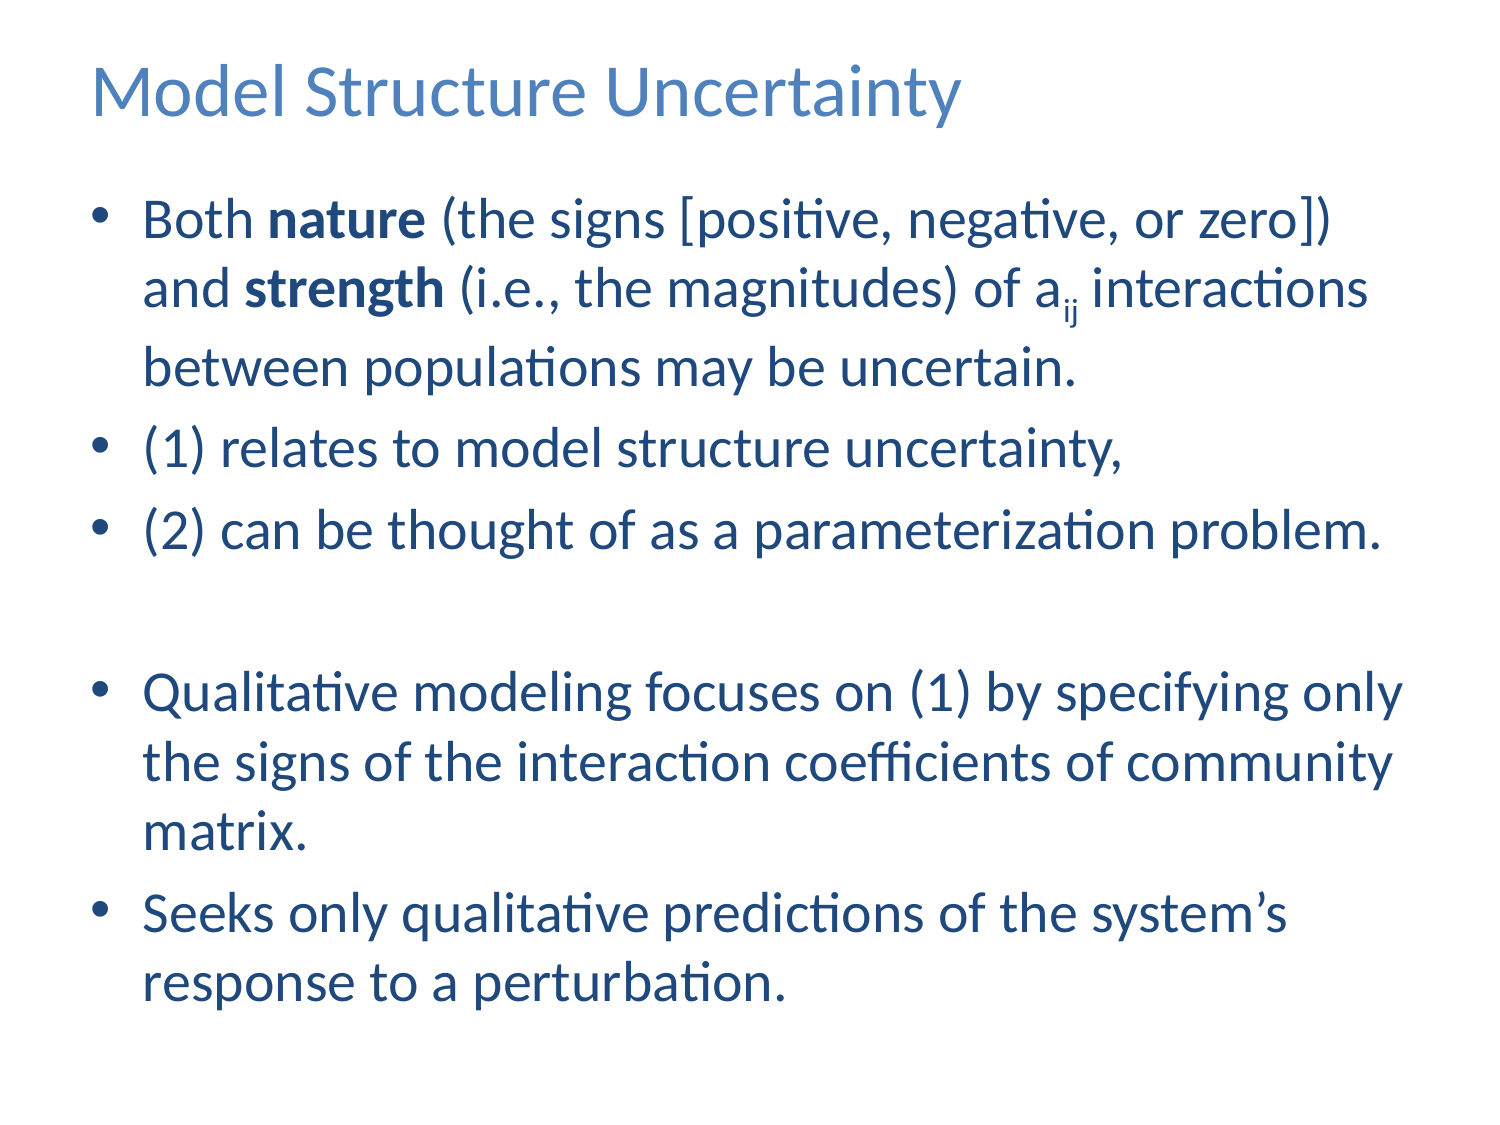

# Model Structure Uncertainty
Both nature (the signs [positive, negative, or zero]) and strength (i.e., the magnitudes) of aij interactions between populations may be uncertain.
(1) relates to model structure uncertainty,
(2) can be thought of as a parameterization problem.

Qualitative modeling focuses on (1) by specifying only the signs of the interaction coefficients of community matrix.
Seeks only qualitative predictions of the system’s response to a perturbation.